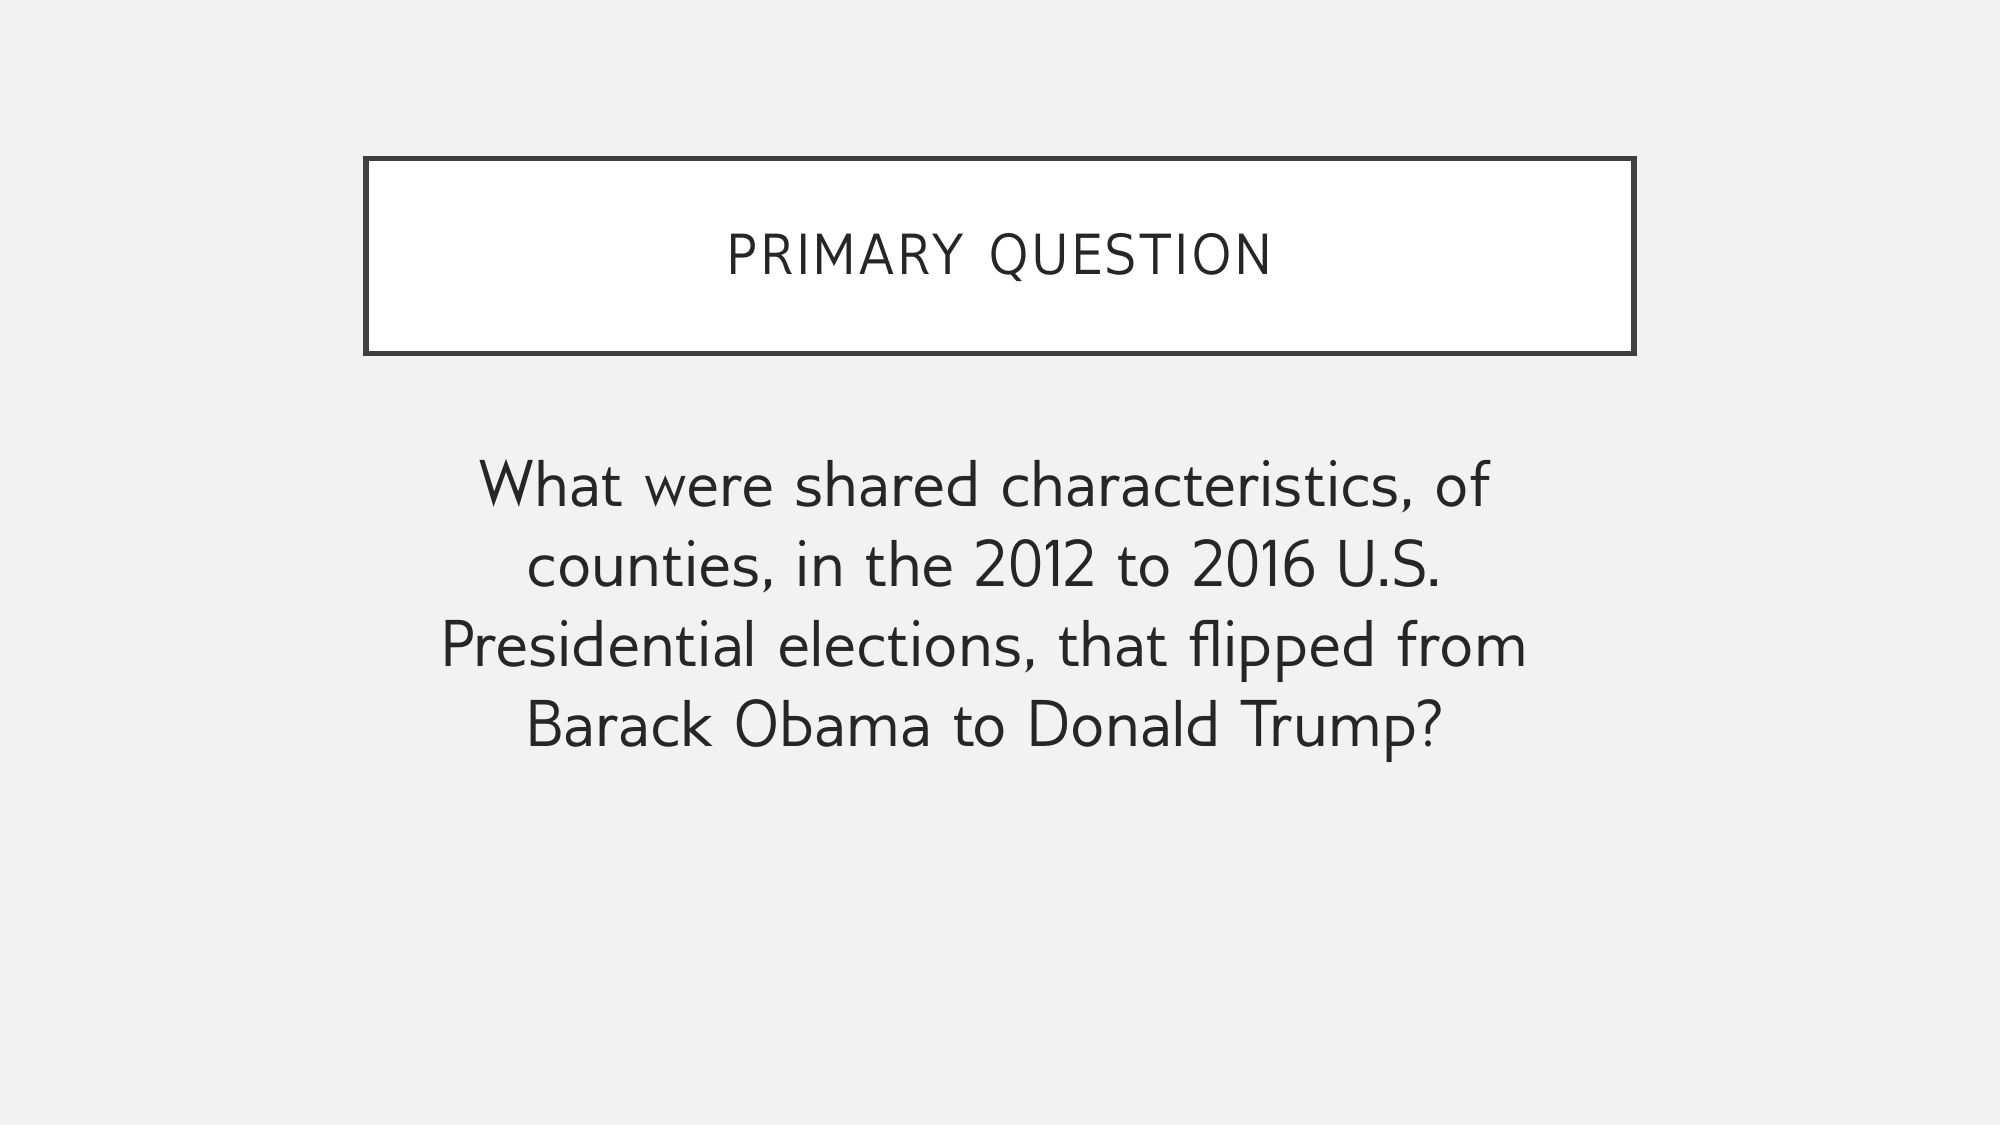

# PRIMARY Question
What were shared characteristics, of counties, in the 2012 to 2016 U.S. Presidential elections, that flipped from Barack Obama to Donald Trump?